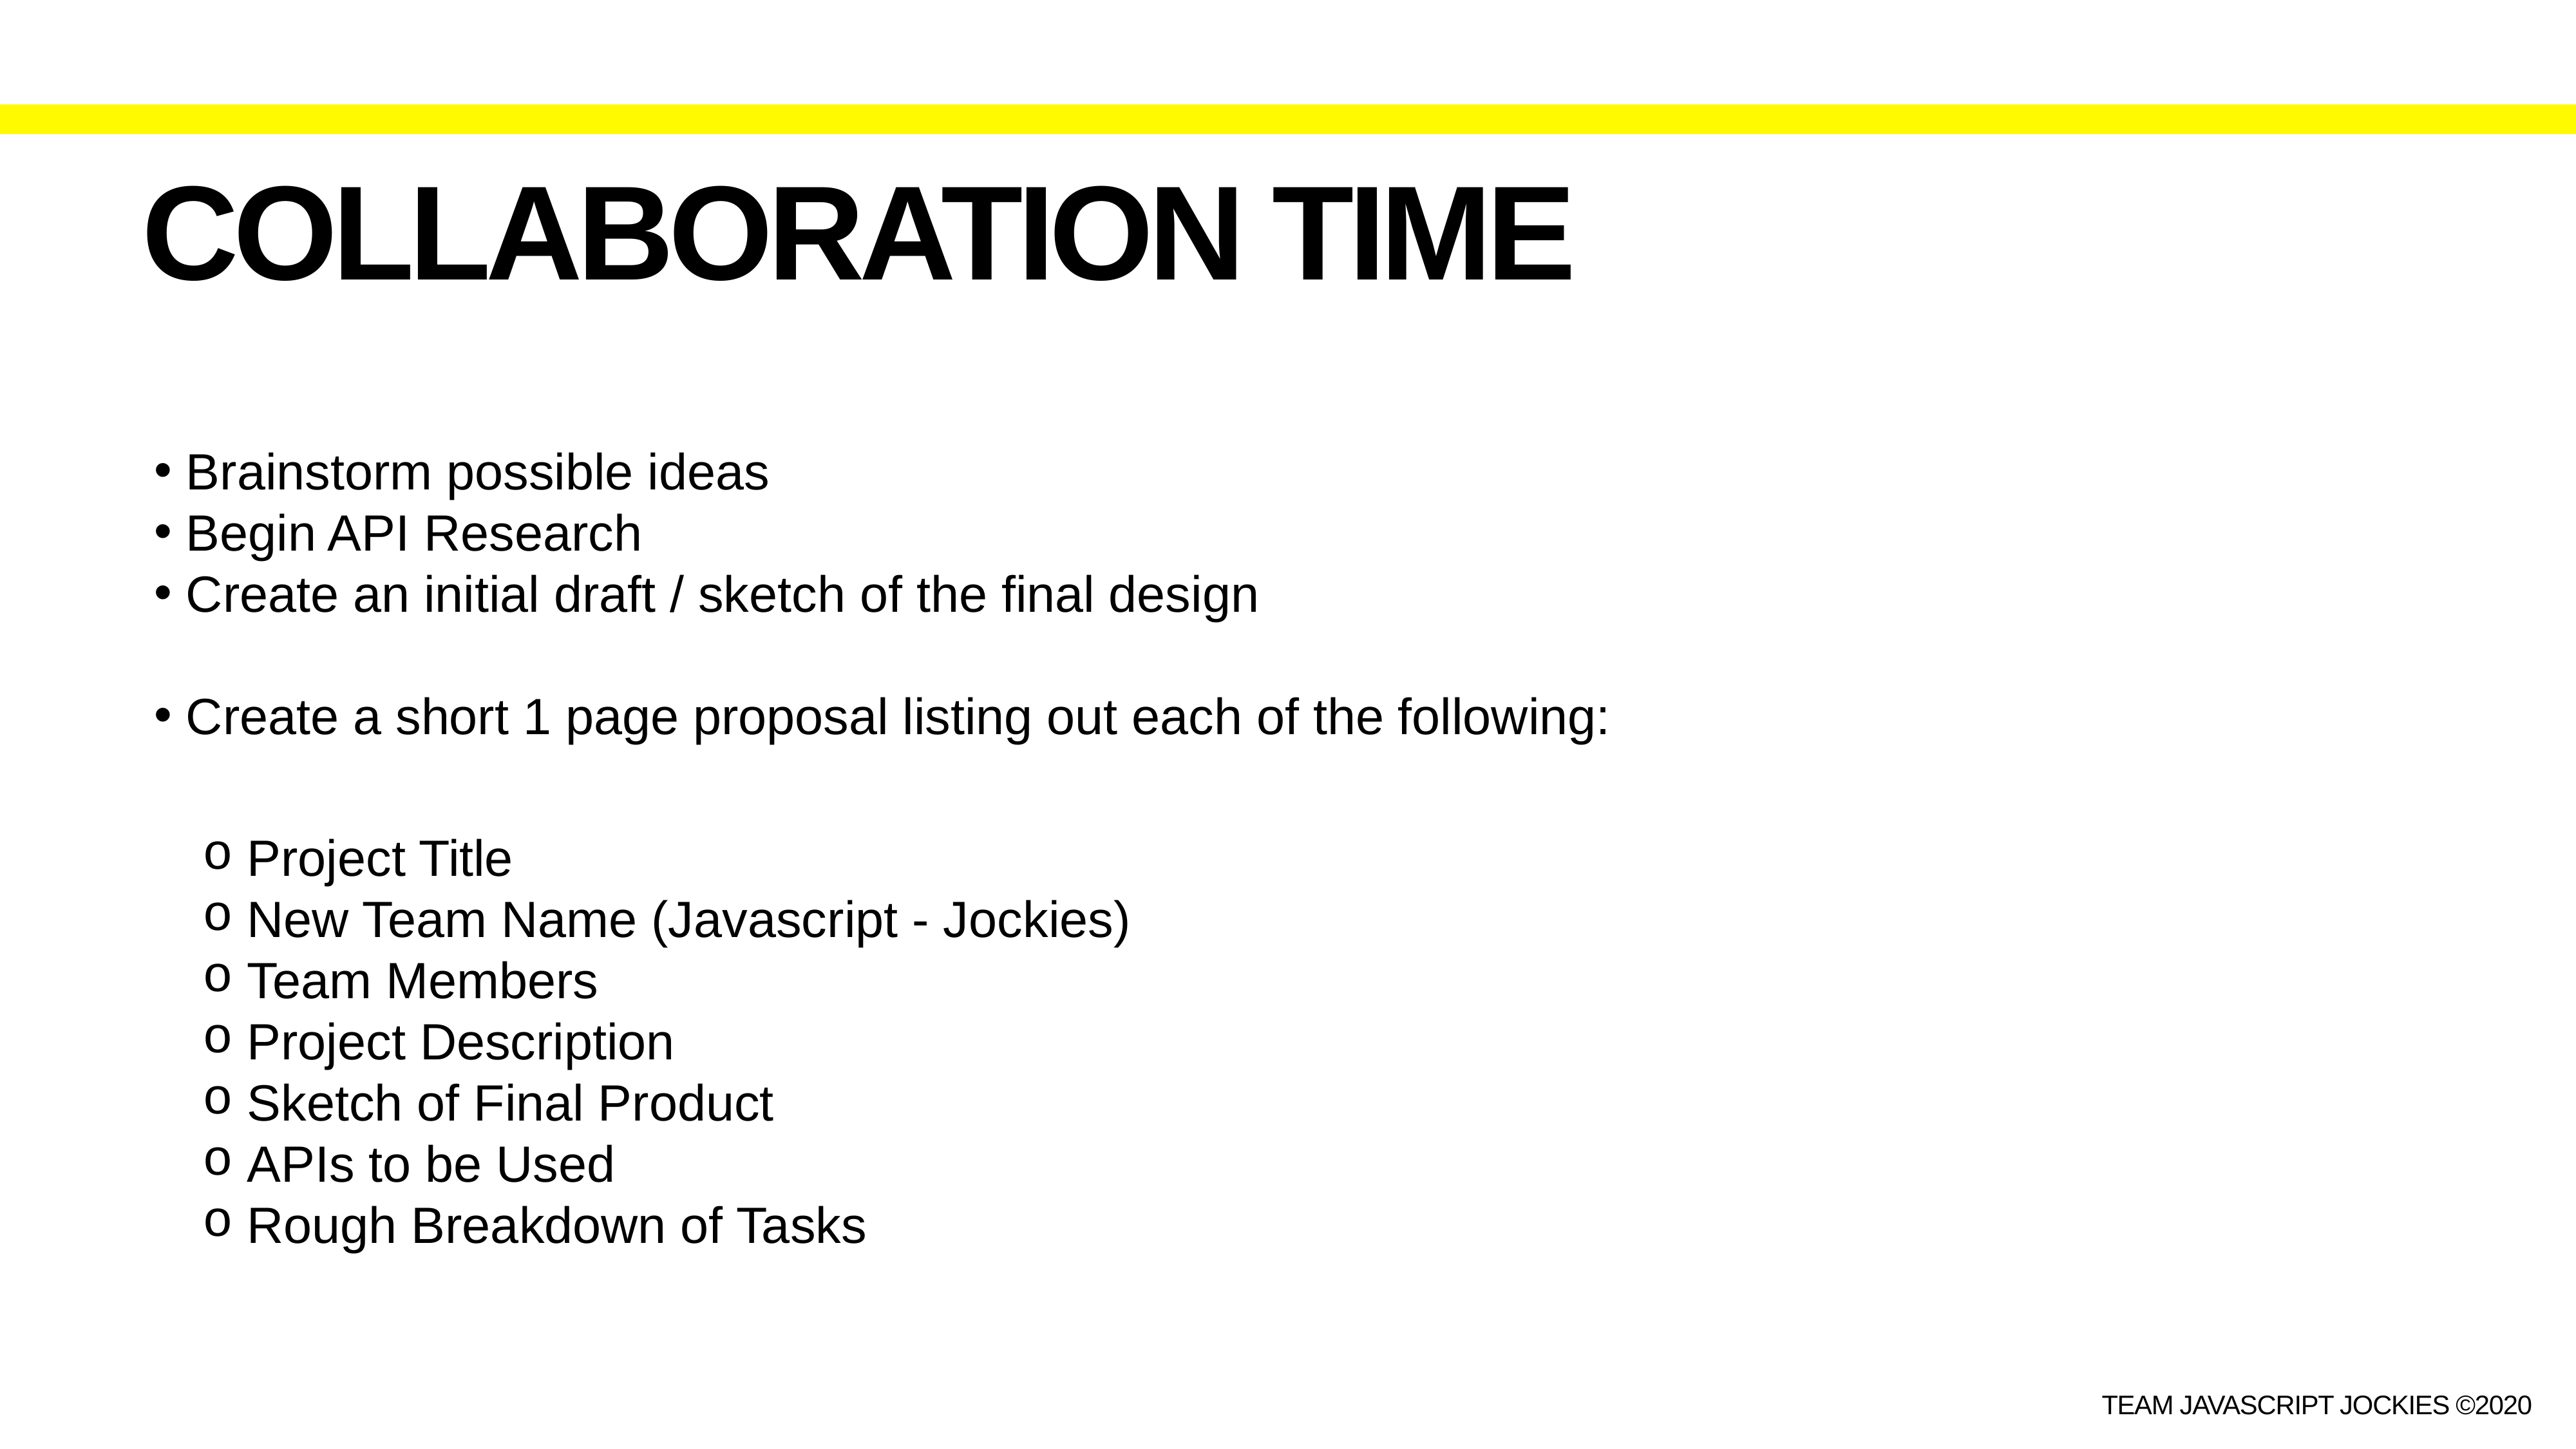

# Collaboration time
 Brainstorm possible ideas
 Begin API Research
 Create an initial draft / sketch of the final design

 Create a short 1 page proposal listing out each of the following:

 Project Title
 New Team Name (Javascript - Jockies)
 Team Members
 Project Description
 Sketch of Final Product
 APIs to be Used
 Rough Breakdown of Tasks
Team Javascript Jockies ©2020